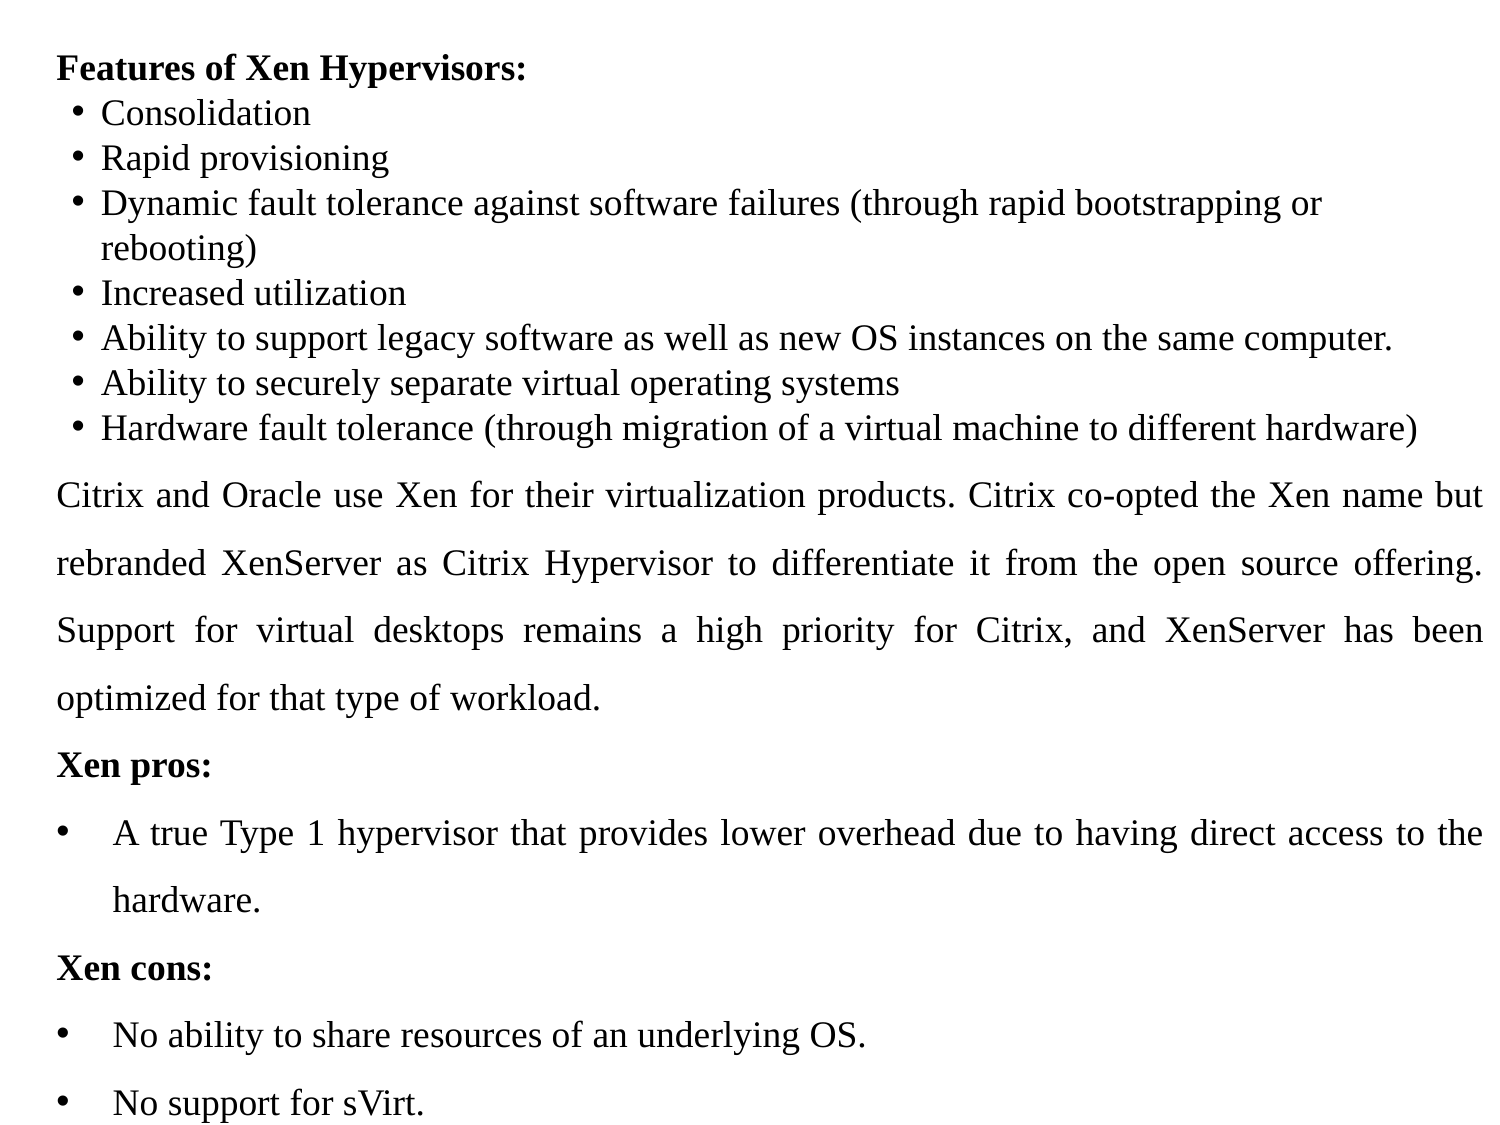

Features of Xen Hypervisors:
Consolidation
Rapid provisioning
Dynamic fault tolerance against software failures (through rapid bootstrapping or rebooting)
Increased utilization
Ability to support legacy software as well as new OS instances on the same computer.
Ability to securely separate virtual operating systems
Hardware fault tolerance (through migration of a virtual machine to different hardware)
Citrix and Oracle use Xen for their virtualization products. Citrix co-opted the Xen name but rebranded XenServer as Citrix Hypervisor to differentiate it from the open source offering. Support for virtual desktops remains a high priority for Citrix, and XenServer has been optimized for that type of workload.
Xen pros:
A true Type 1 hypervisor that provides lower overhead due to having direct access to the hardware.
Xen cons:
No ability to share resources of an underlying OS.
No support for sVirt.